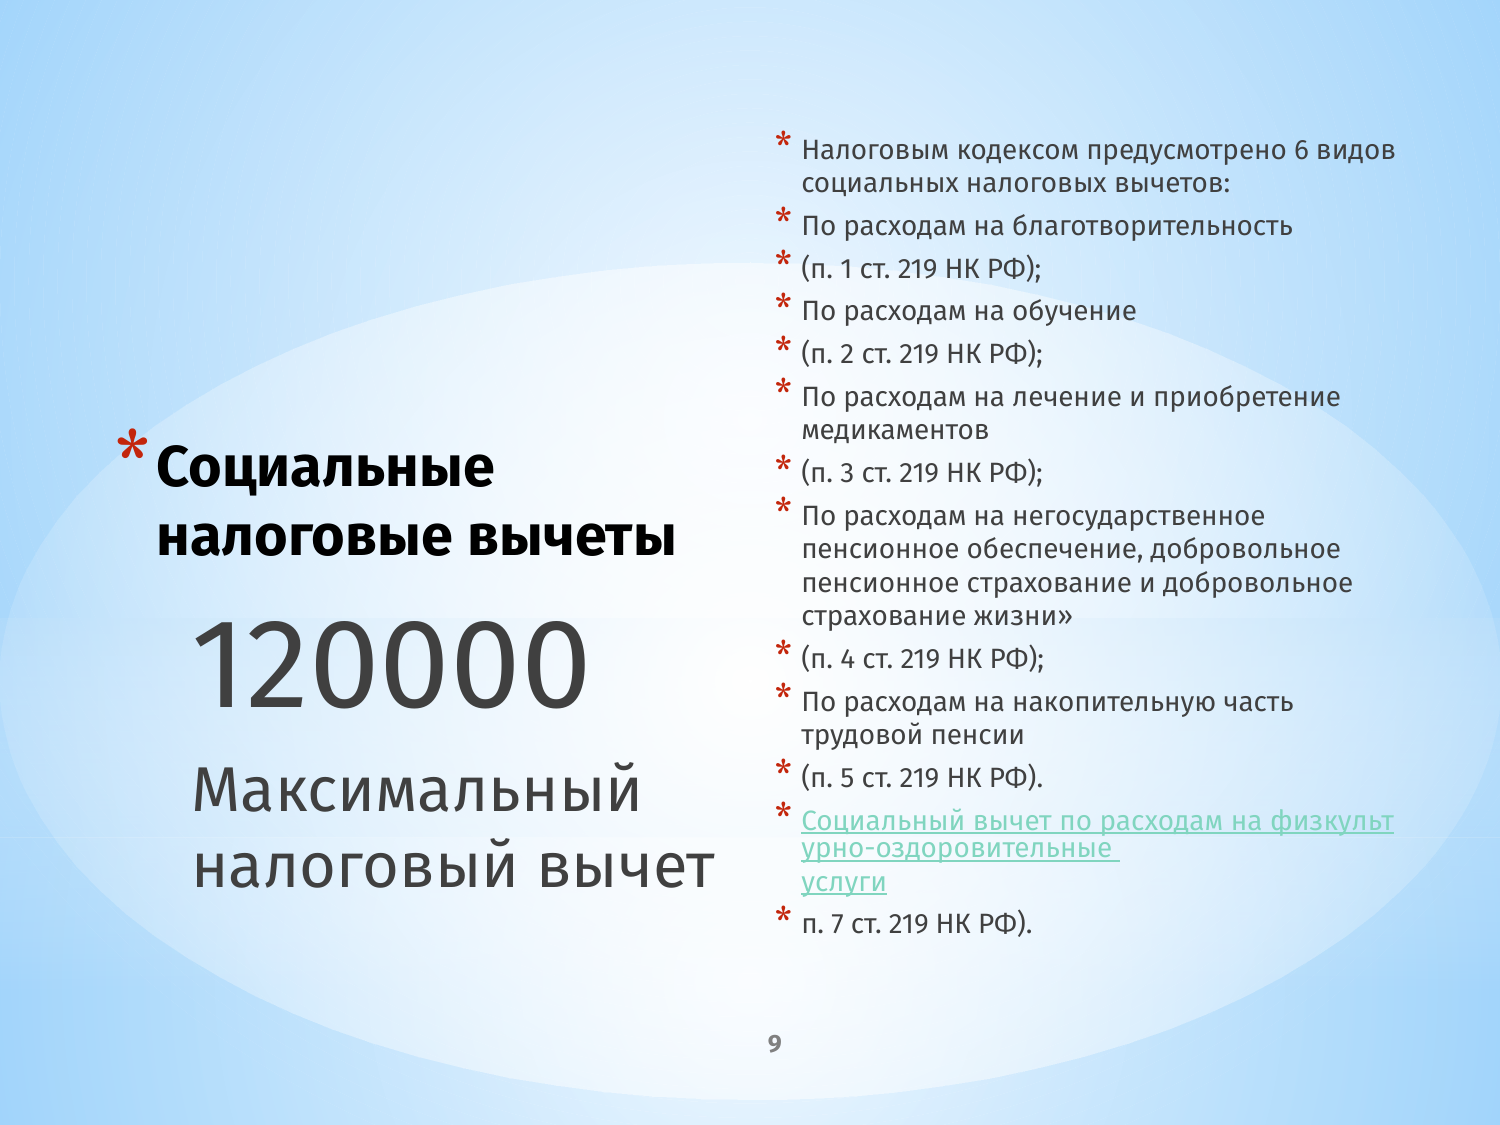

Налоговым кодексом предусмотрено 6 видов социальных налоговых вычетов:
По расходам на благотворительность
(п. 1 ст. 219 НК РФ);
По расходам на обучение
(п. 2 ст. 219 НК РФ);
По расходам на лечение и приобретение медикаментов
(п. 3 ст. 219 НК РФ);
По расходам на негосударственное пенсионное обеспечение, добровольное пенсионное страхование и добровольное страхование жизни»
(п. 4 ст. 219 НК РФ);
По расходам на накопительную часть трудовой пенсии
(п. 5 ст. 219 НК РФ).
Социальный вычет по расходам на физкультурно-оздоровительные услуги
п. 7 ст. 219 НК РФ).
# Социальные налоговые вычеты
120000
Максимальный налоговый вычет
9